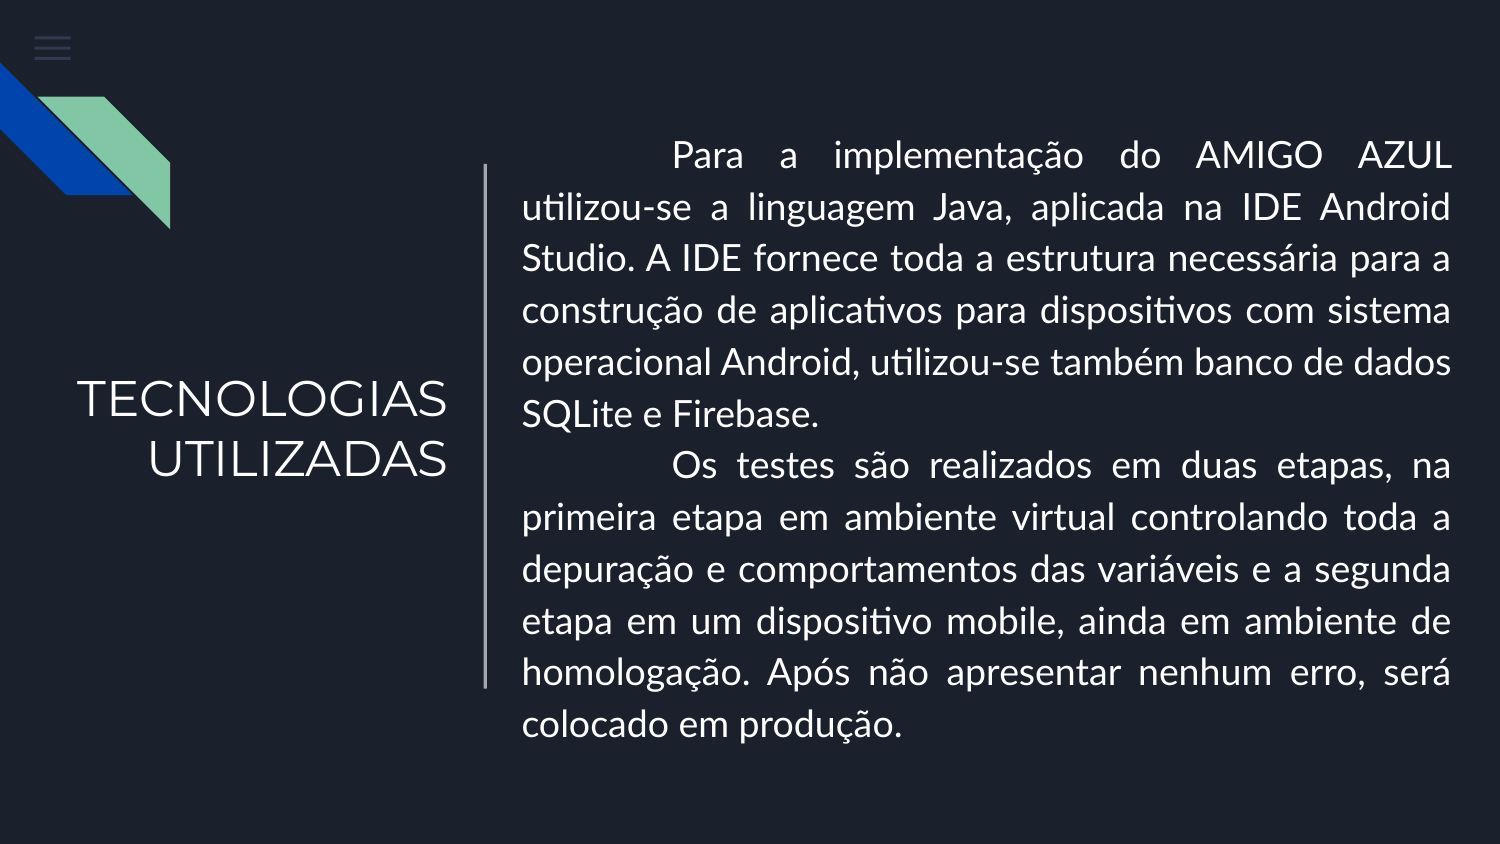

Para a implementação do AMIGO AZUL utilizou-se a linguagem Java, aplicada na IDE Android Studio. A IDE fornece toda a estrutura necessária para a construção de aplicativos para dispositivos com sistema operacional Android, utilizou-se também banco de dados SQLite e Firebase.
	Os testes são realizados em duas etapas, na primeira etapa em ambiente virtual controlando toda a depuração e comportamentos das variáveis e a segunda etapa em um dispositivo mobile, ainda em ambiente de homologação. Após não apresentar nenhum erro, será colocado em produção.
# TECNOLOGIAS UTILIZADAS